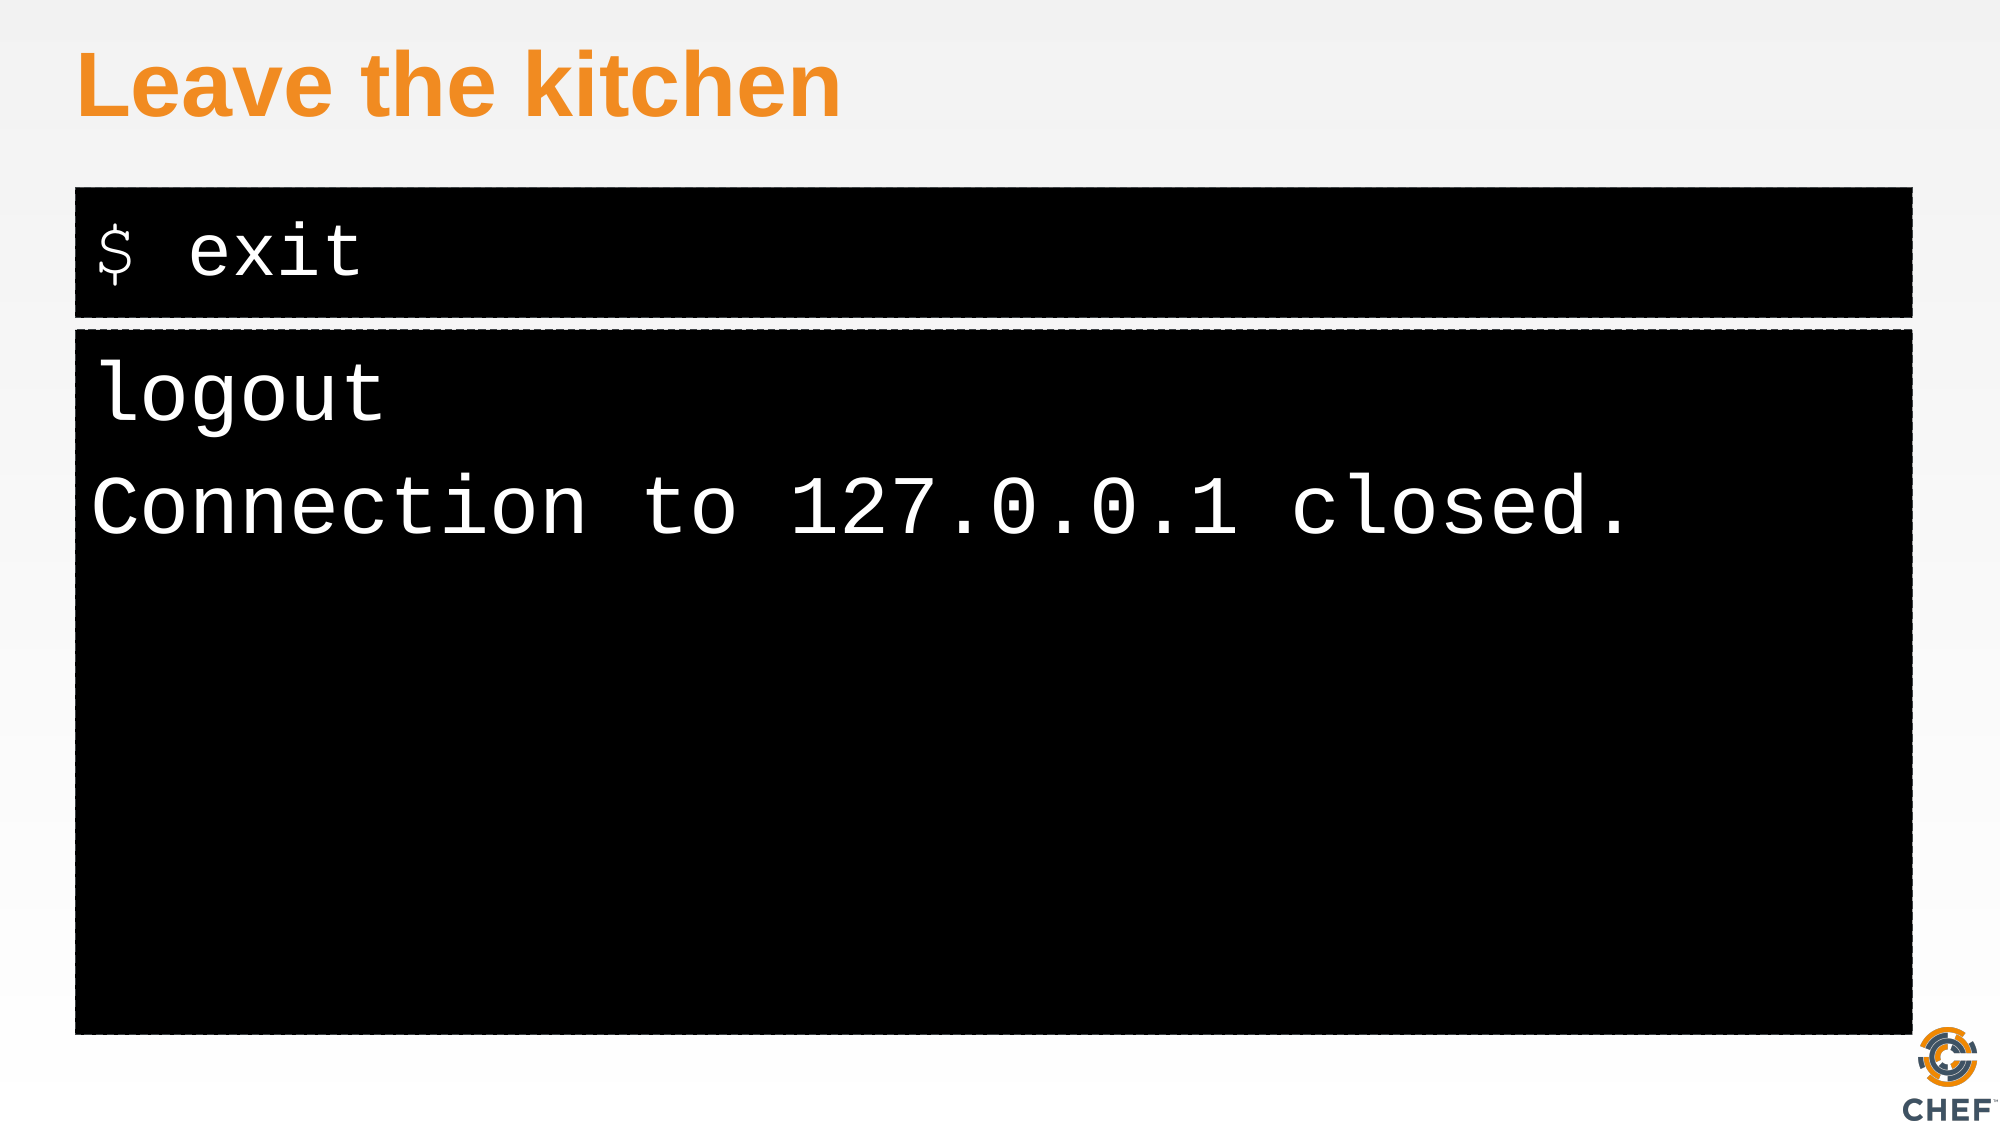

# Leave the kitchen
exit
logout
Connection to 127.0.0.1 closed.